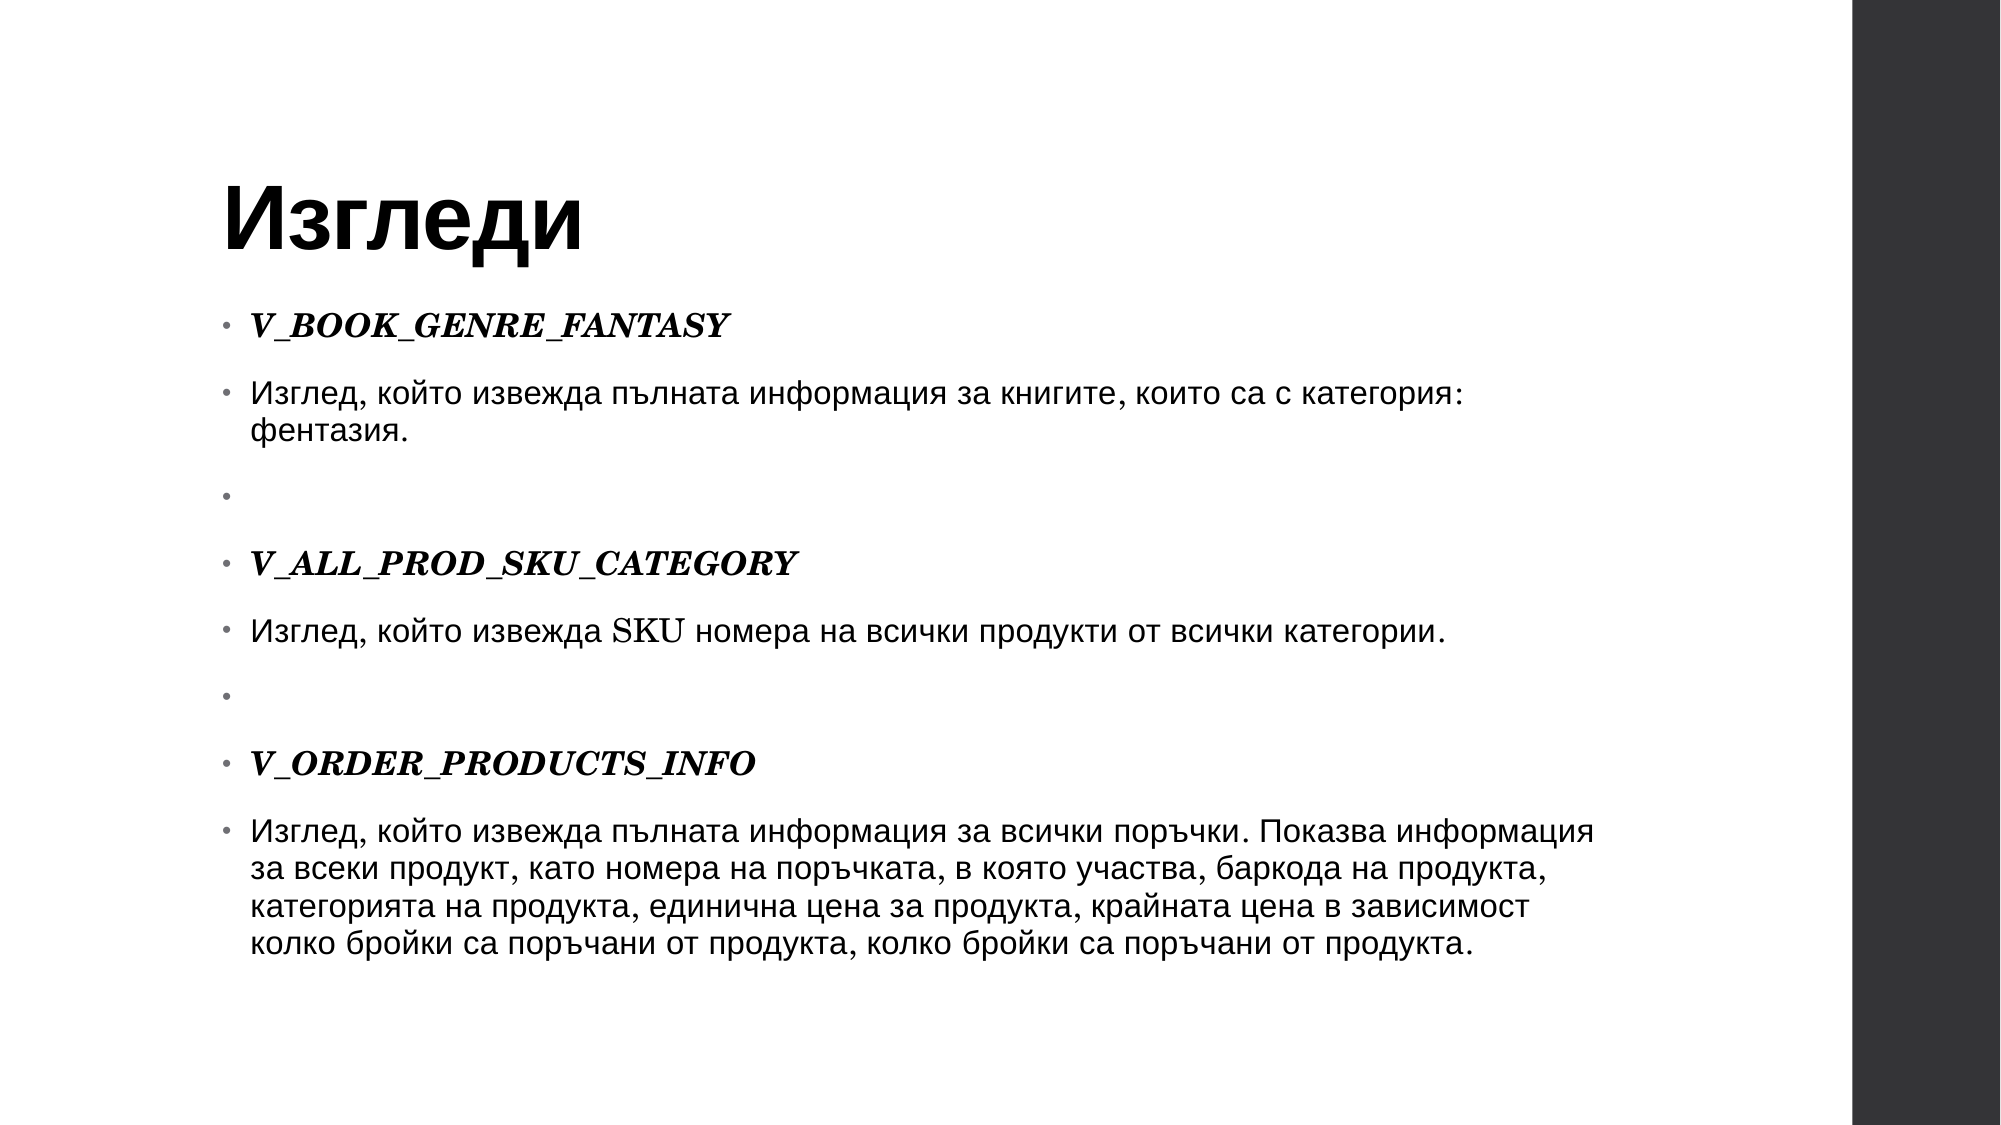

# Изгледи
V_BOOK_GENRE_FANTASY
Изглед, който извежда пълната информация за книгите, които са с категория: фентазия.

V_ALL_PROD_SKU_CATEGORY
Изглед, който извежда SKU номера на всички продукти от всички категории.

V_ORDER_PRODUCTS_INFO
Изглед, който извежда пълната информация за всички поръчки. Показва информация за всеки продукт, като номера на поръчката, в която участва, баркода на продукта, категорията на продукта, единична цена за продукта, крайната цена в зависимост колко бройки са поръчани от продукта, колко бройки са поръчани от продукта.